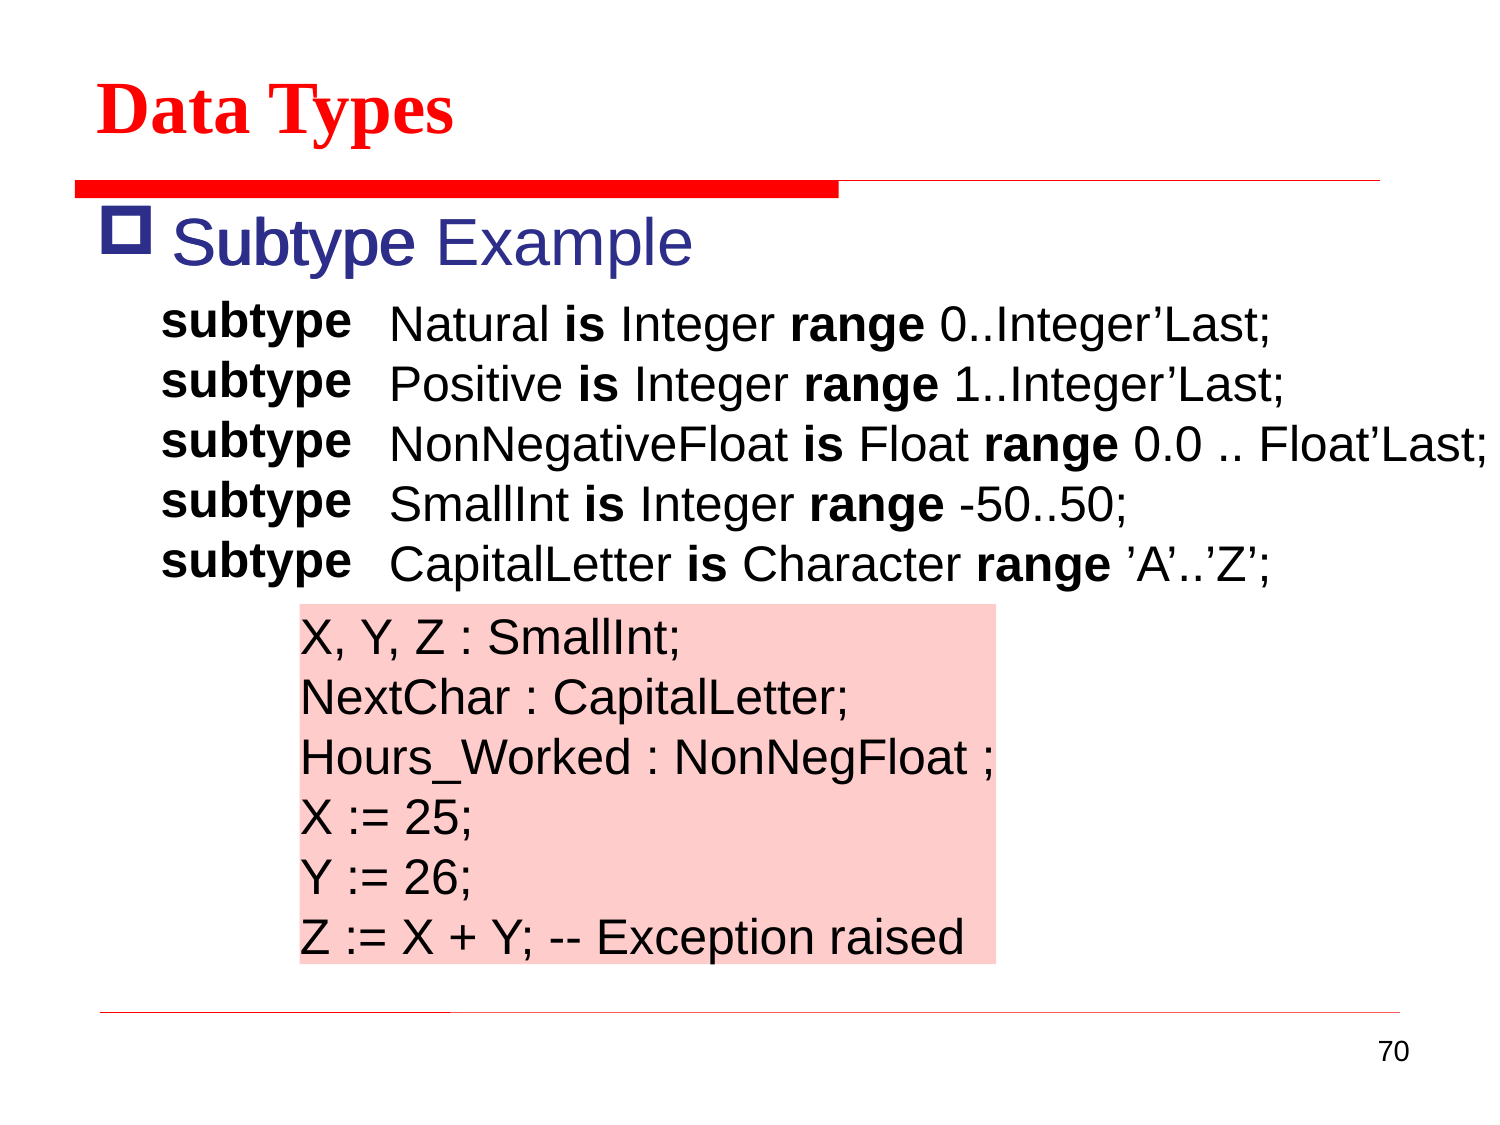

Data Types
Subtype
Subtype Example
subtype
subtype
subtype
subtype
subtype
Natural is Integer range 0..Integer’Last;
Positive is Integer range 1..Integer’Last;
NonNegativeFloat is Float range 0.0 .. Float’Last;
SmallInt is Integer range -50..50;
CapitalLetter is Character range ’A’..’Z’;
X, Y, Z : SmallInt;
NextChar : CapitalLetter;
Hours_Worked : NonNegFloat ;
X := 25;
Y := 26;
Z := X + Y; -- Exception raised
70